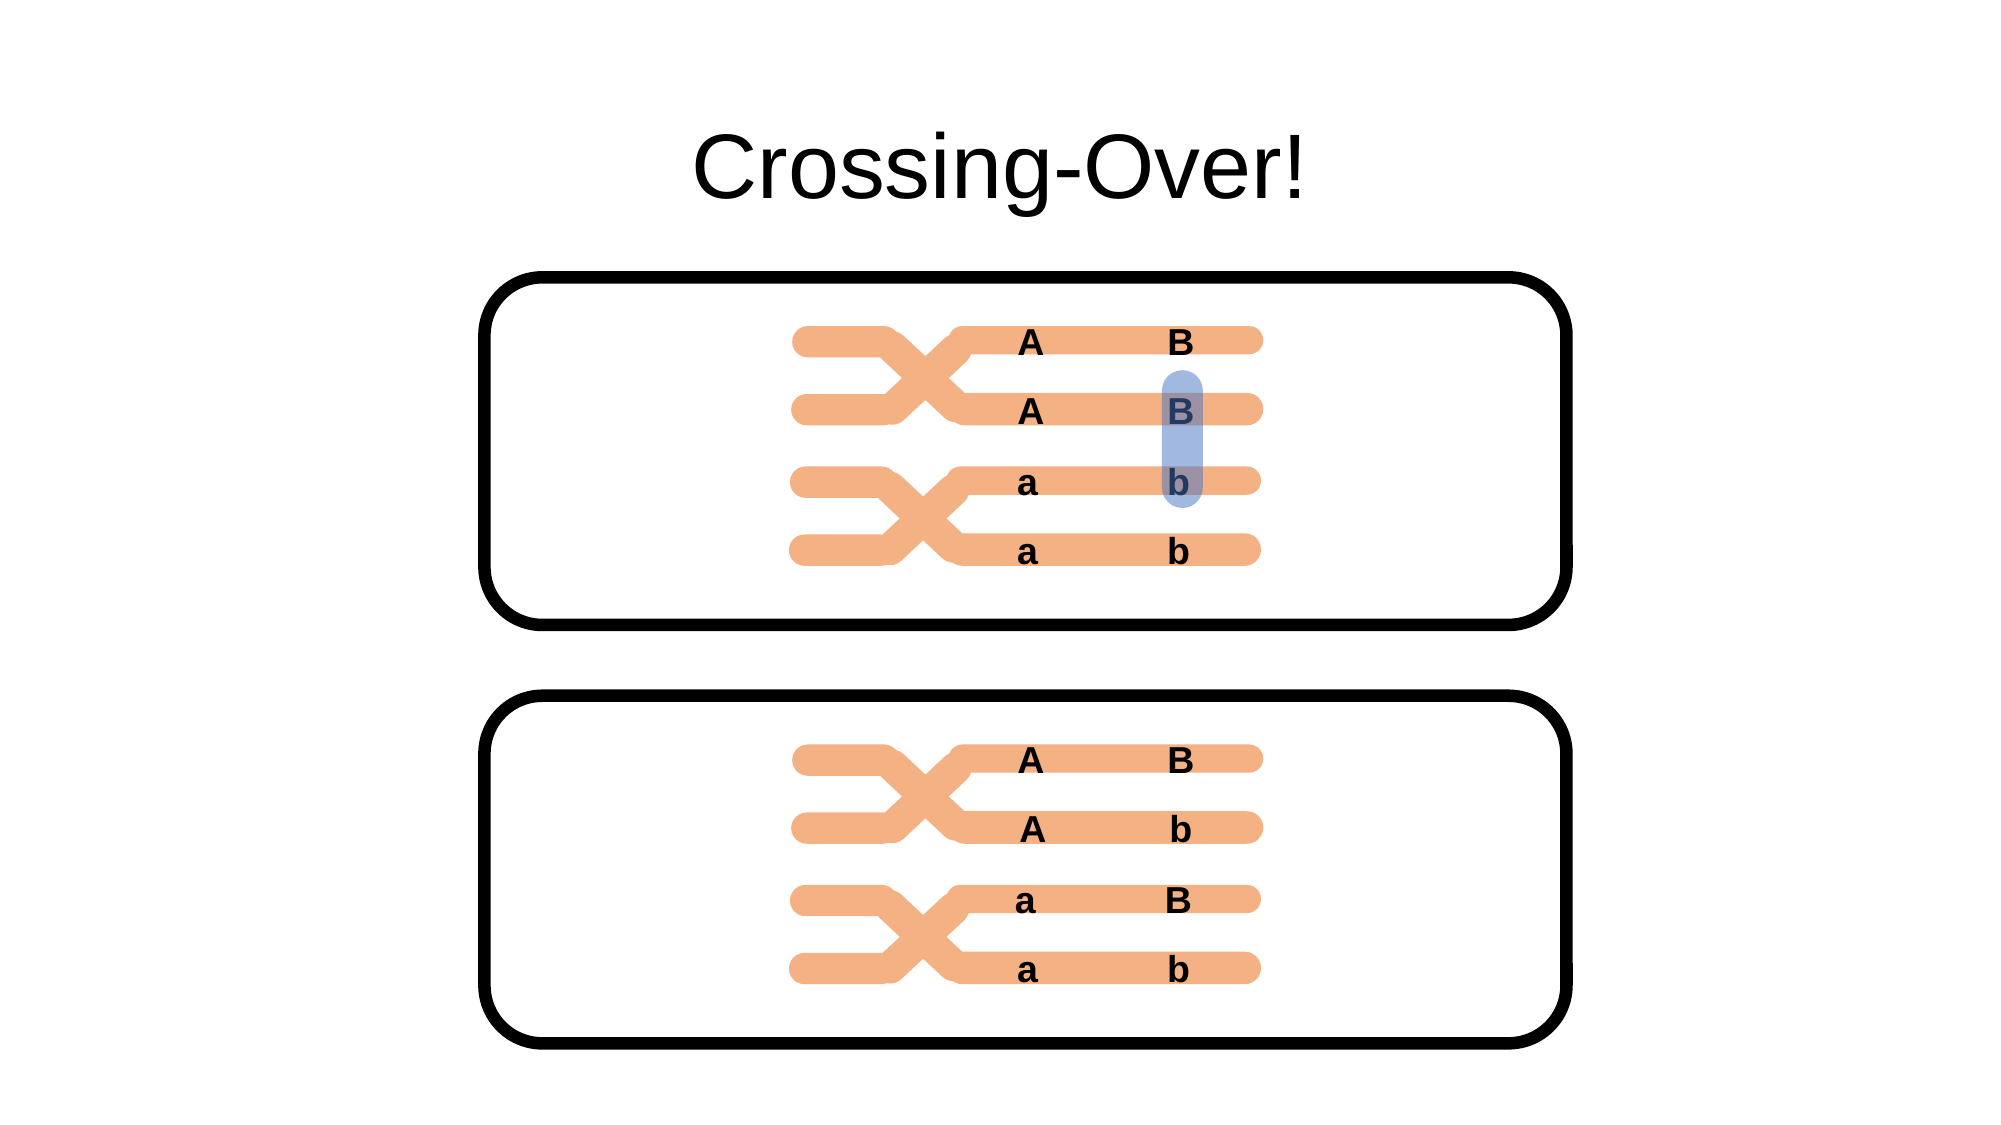

# Crossing-Over!

A	B

A	B

a	b

a	b

A	B

A	b

a	B

a	b